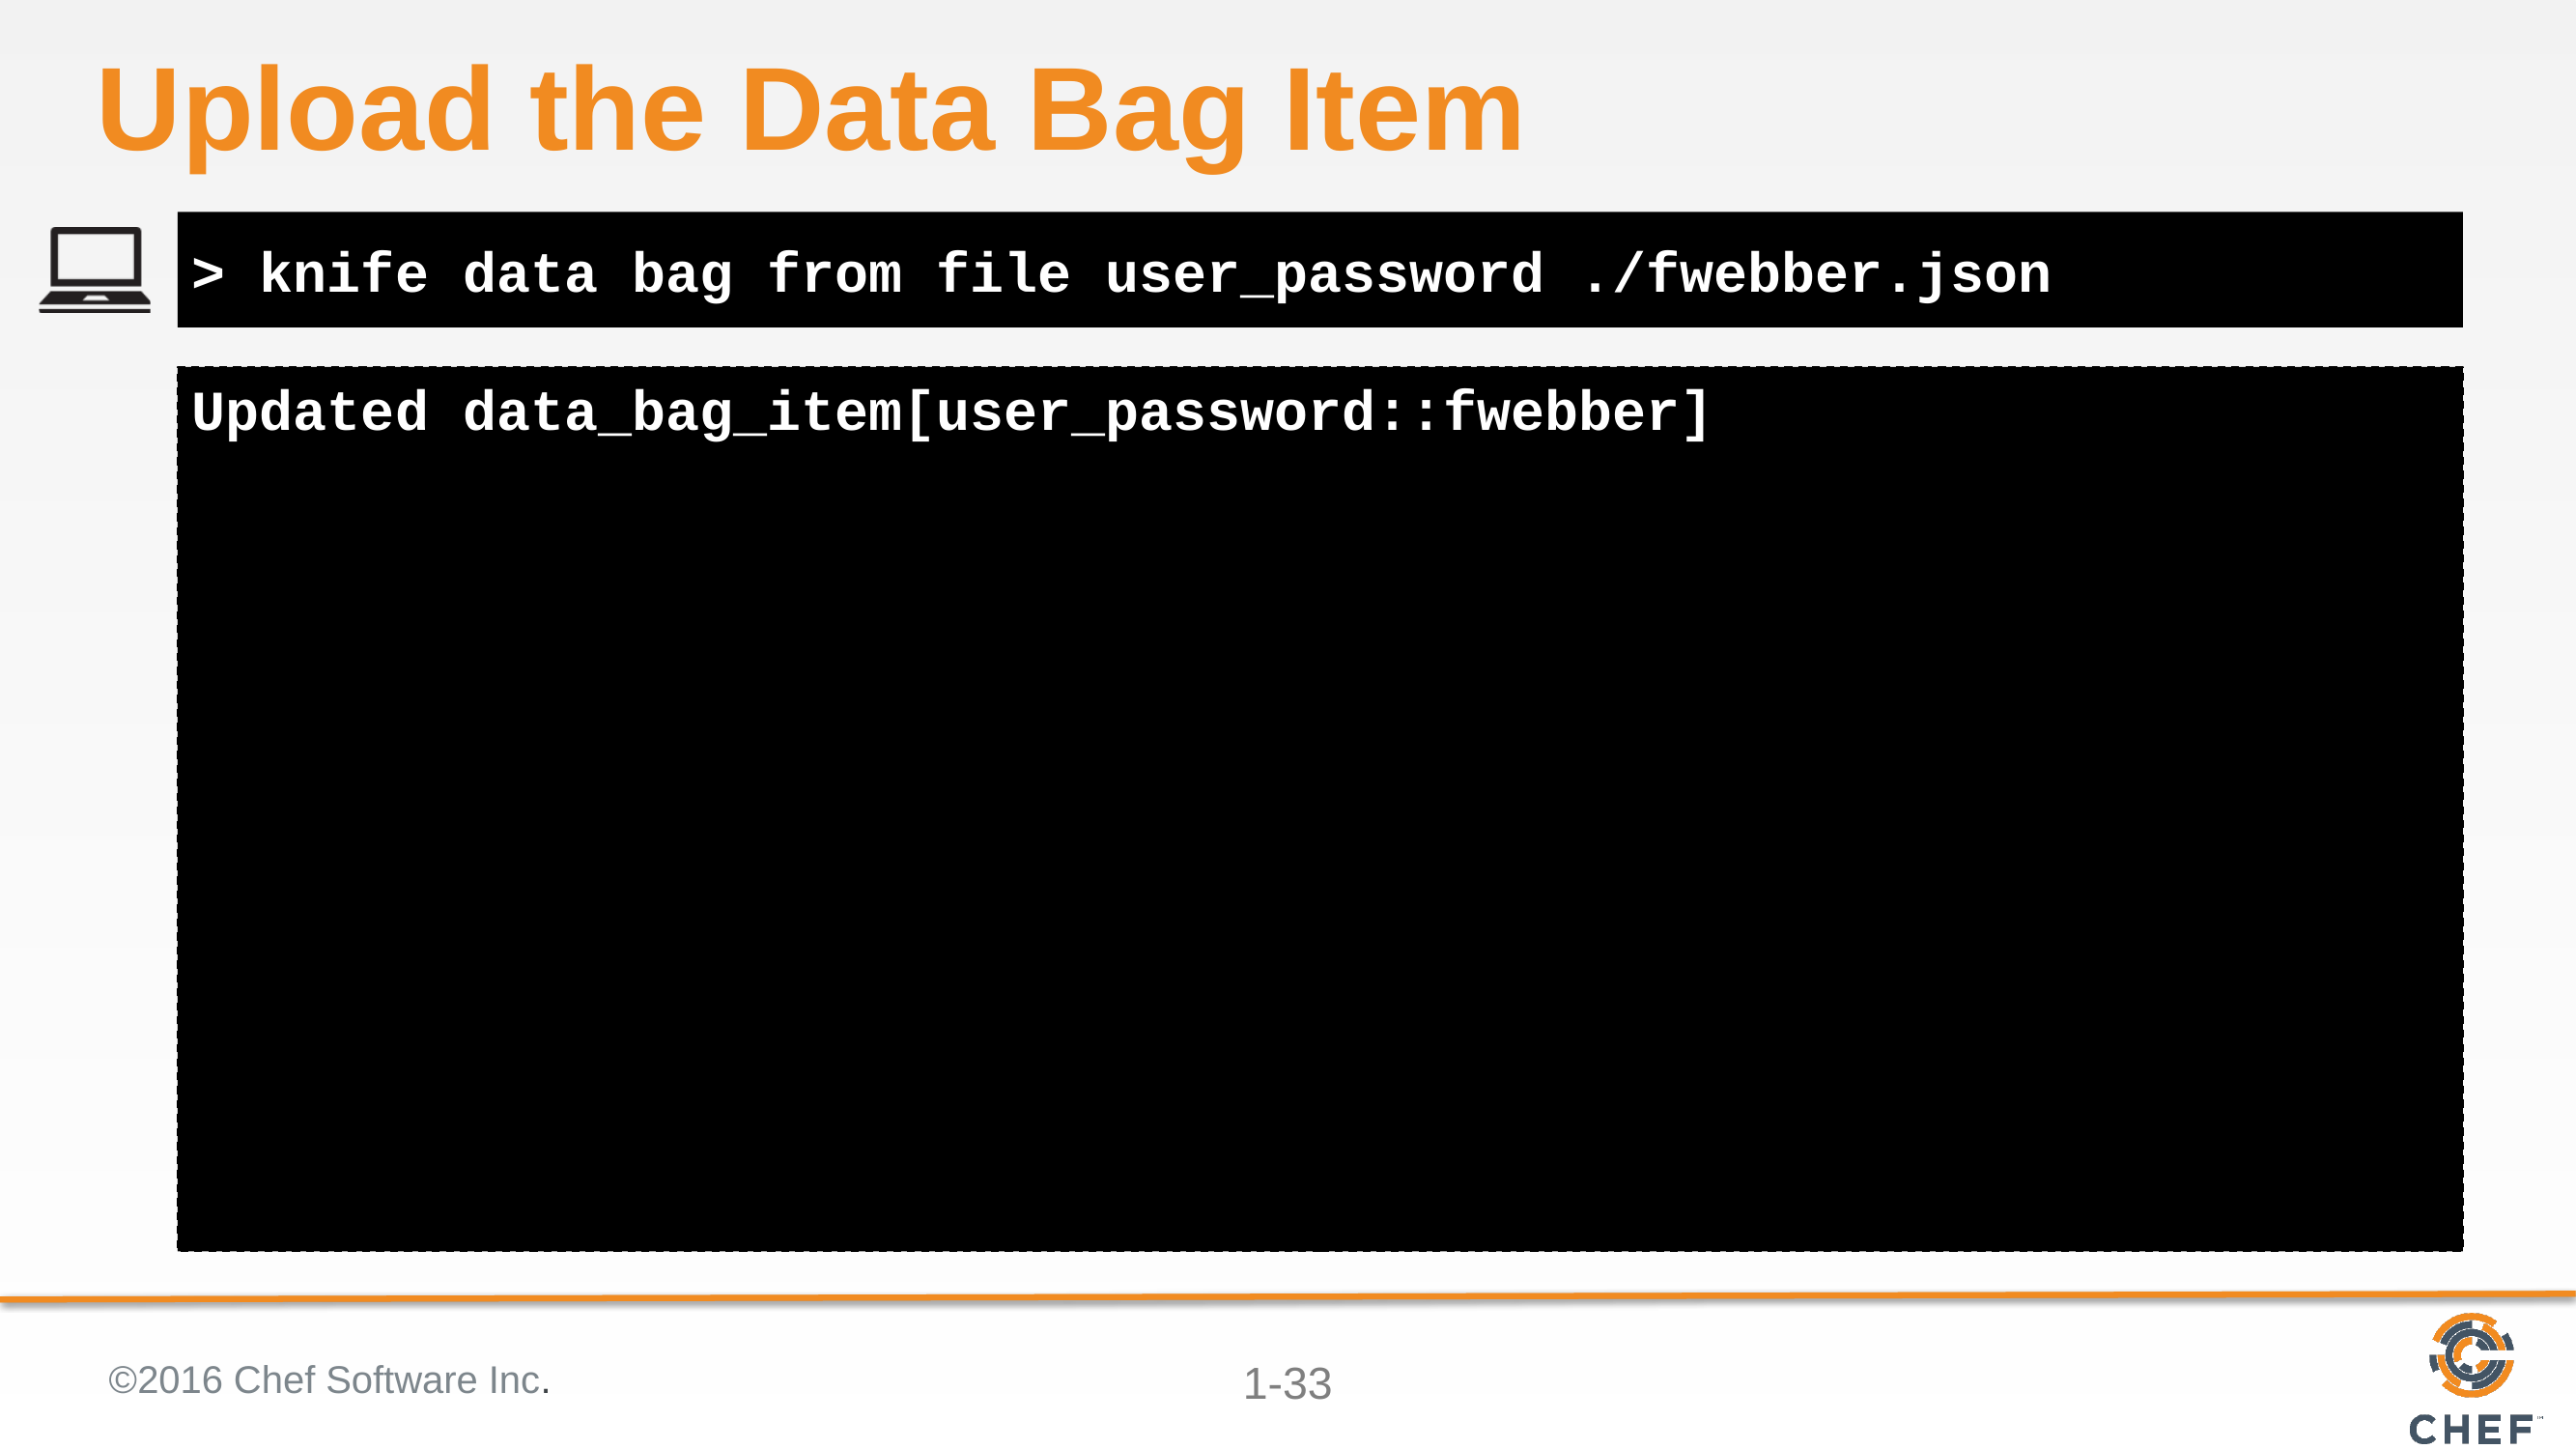

# Upload the Data Bag Item
> knife data bag from file user_password ./fwebber.json
Updated data_bag_item[user_password::fwebber]